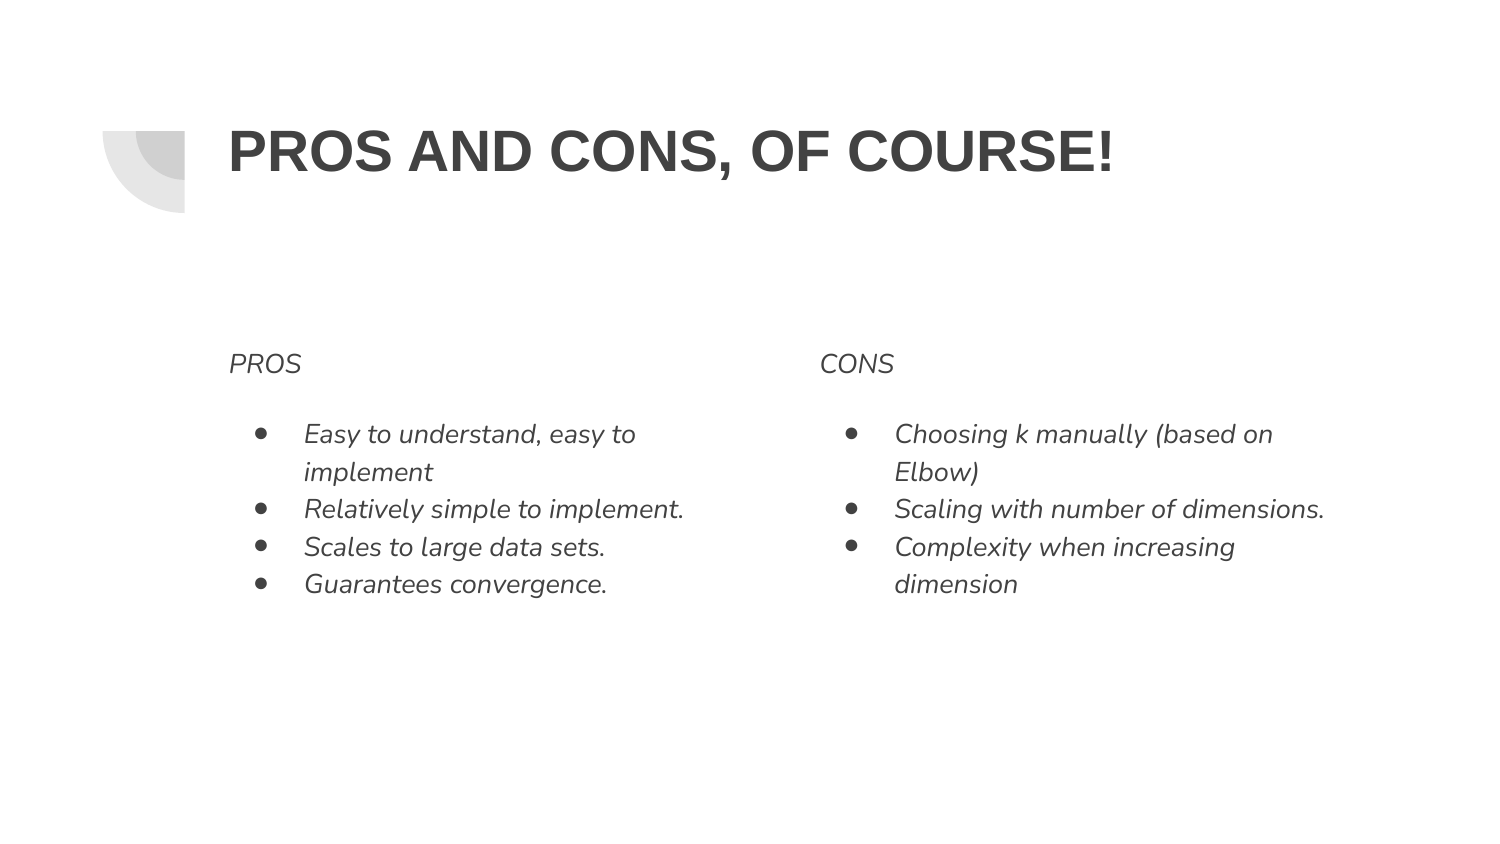

# PROS AND CONS, OF COURSE!
PROS
Easy to understand, easy to implement
Relatively simple to implement.
Scales to large data sets.
Guarantees convergence.
CONS
Choosing k manually (based on Elbow)
Scaling with number of dimensions.
Complexity when increasing dimension